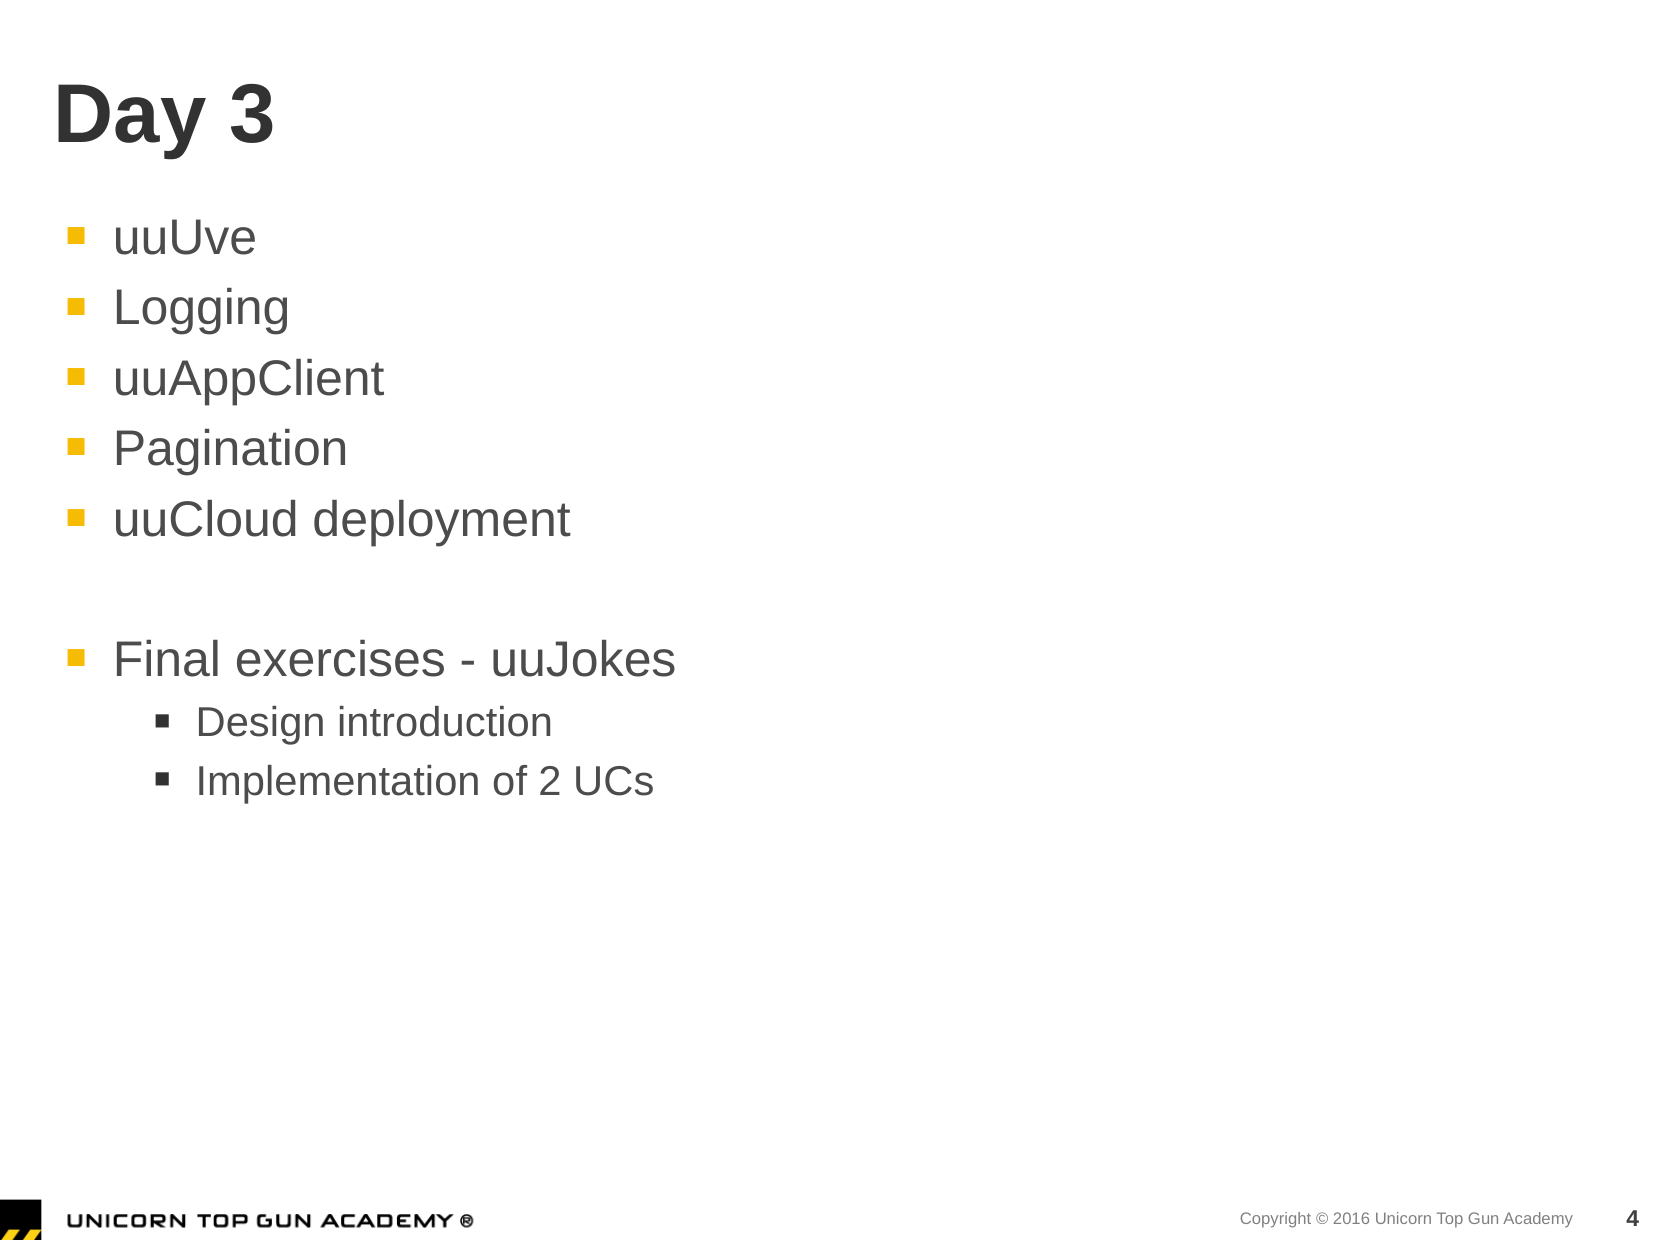

# Day 3
uuUve
Logging
uuAppClient
Pagination
uuCloud deployment

Final exercises - uuJokes
Design introduction
Implementation of 2 UCs
4
Copyright © 2016 Unicorn Top Gun Academy